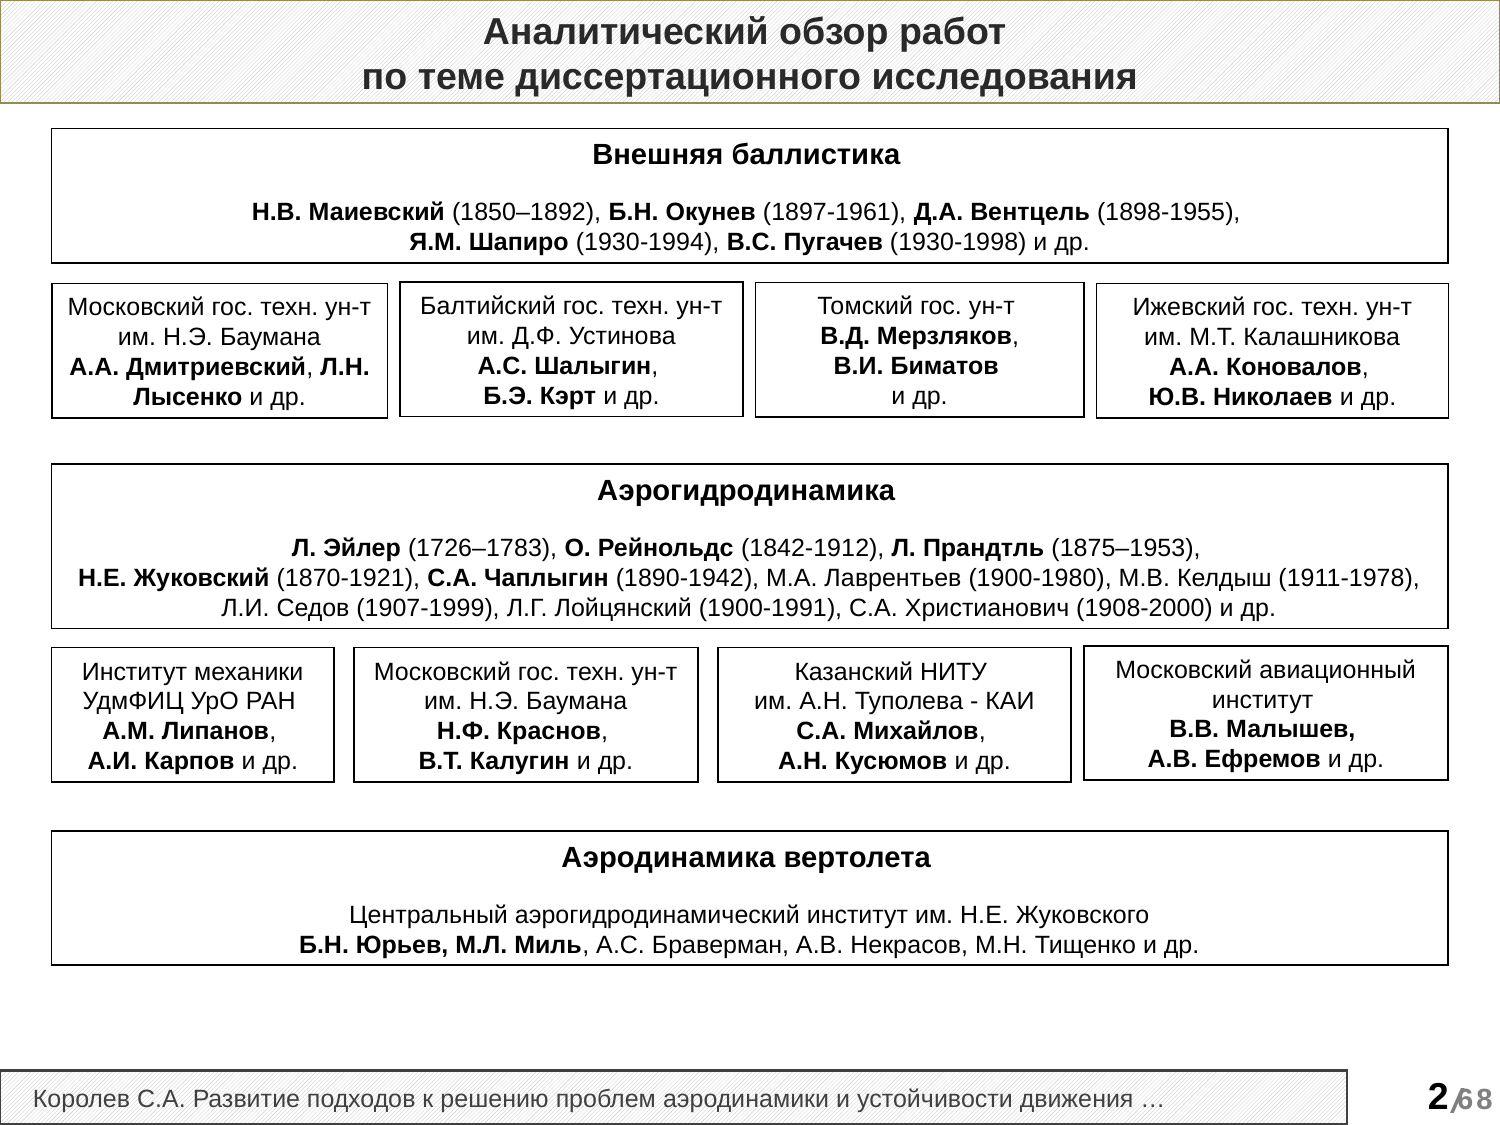

Аналитический обзор работ
по теме диссертационного исследования
Внешняя баллистика
Н.В. Маиевский (1850–1892), Б.Н. Окунев (1897-1961), Д.А. Вентцель (1898-1955),
Я.М. Шапиро (1930-1994), В.С. Пугачев (1930-1998) и др.
Балтийский гос. техн. ун-т им. Д.Ф. Устинова
А.С. Шалыгин,
Б.Э. Кэрт и др.
Томский гос. ун-т
В.Д. Мерзляков,
В.И. Биматов
и др.
Московский гос. техн. ун-т им. Н.Э. Баумана
А.А. Дмитриевский, Л.Н. Лысенко и др.
Ижевский гос. техн. ун-т им. М.Т. Калашникова
А.А. Коновалов,
Ю.В. Николаев и др.
Аэрогидродинамика
Л. Эйлер (1726–1783), О. Рейнольдс (1842-1912), Л. Прандтль (1875–1953),
Н.Е. Жуковский (1870-1921), С.А. Чаплыгин (1890-1942), М.А. Лаврентьев (1900-1980), М.В. Келдыш (1911-1978), Л.И. Седов (1907-1999), Л.Г. Лойцянский (1900-1991), С.А. Христианович (1908-2000) и др.
Московский авиационный институт
В.В. Малышев,
А.В. Ефремов и др.
Казанский НИТУ
им. А.Н. Туполева - КАИ
С.А. Михайлов,
А.Н. Кусюмов и др.
Московский гос. техн. ун-т им. Н.Э. Баумана
Н.Ф. Краснов,
В.Т. Калугин и др.
Институт механики УдмФИЦ УрО РАН
А.М. Липанов,
А.И. Карпов и др.
Аэродинамика вертолета
Центральный аэрогидродинамический институт им. Н.Е. Жуковского
Б.Н. Юрьев, М.Л. Миль, А.С. Браверман, А.В. Некрасов, М.Н. Тищенко и др.
Королев С.А. Развитие подходов к решению проблем аэродинамики и устойчивости движения …
2/68